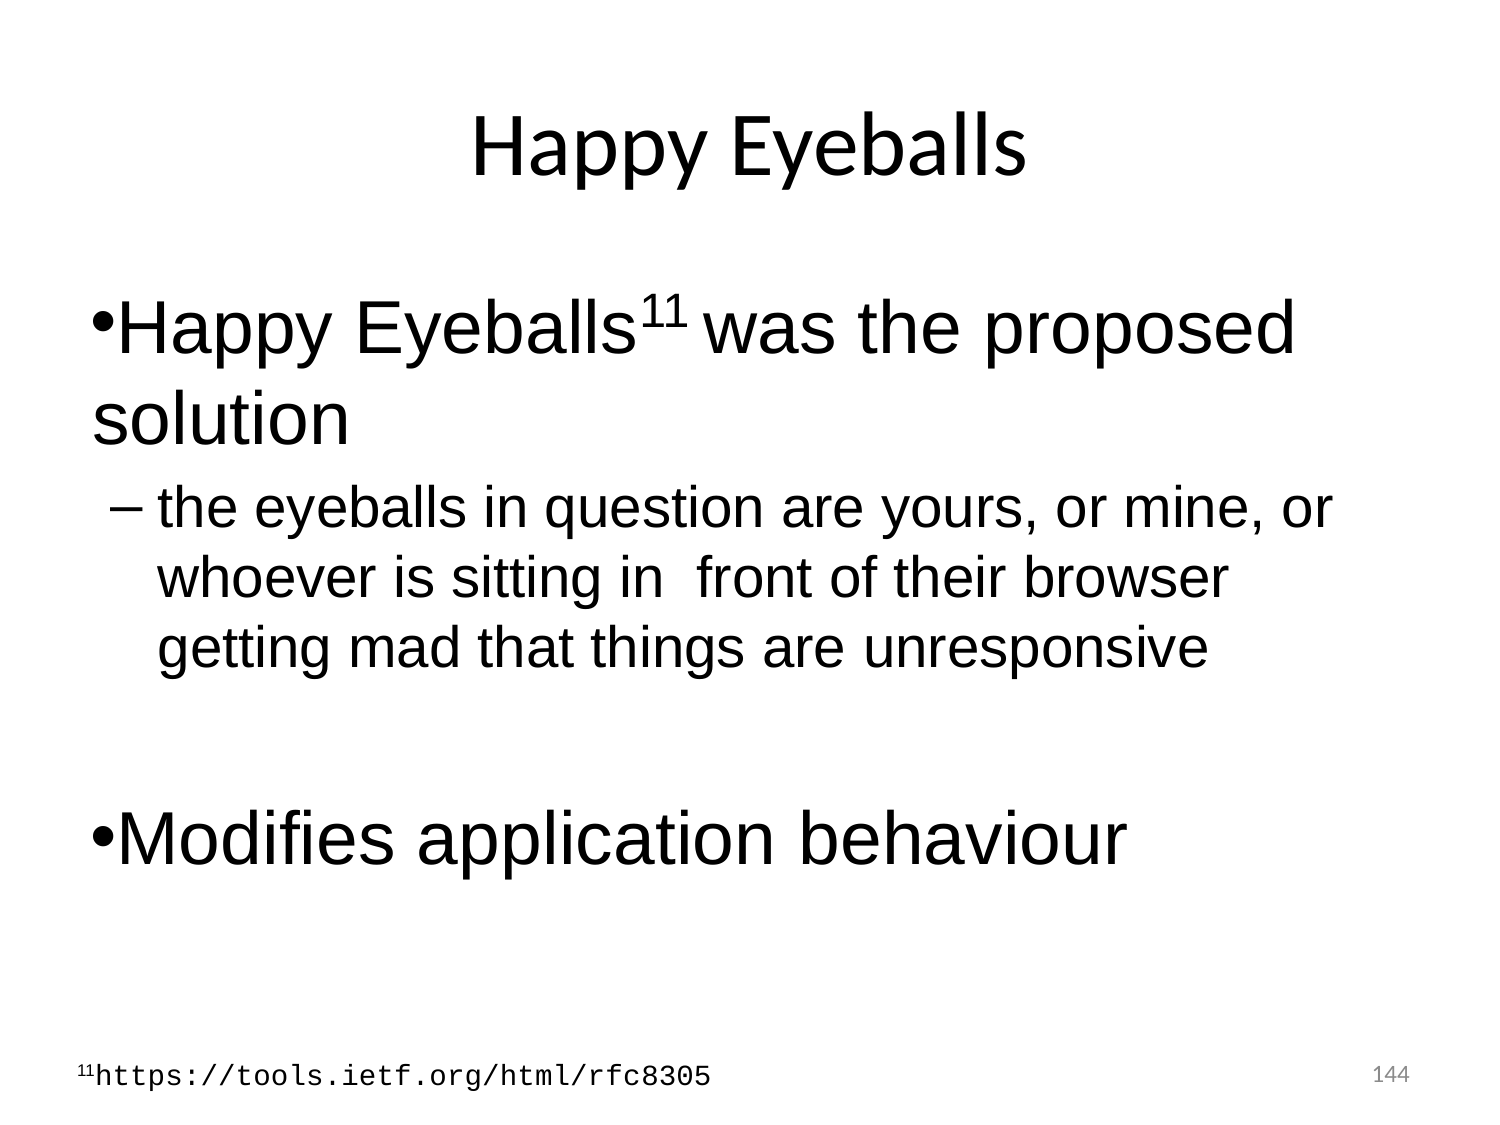

# Happy Eyeballs
Happy Eyeballs11 was the proposed solution
the eyeballs in question are yours, or mine, or whoever is sitting in  front of their browser getting mad that things are unresponsive

Modifies application behaviour

144
11https://tools.ietf.org/html/rfc8305